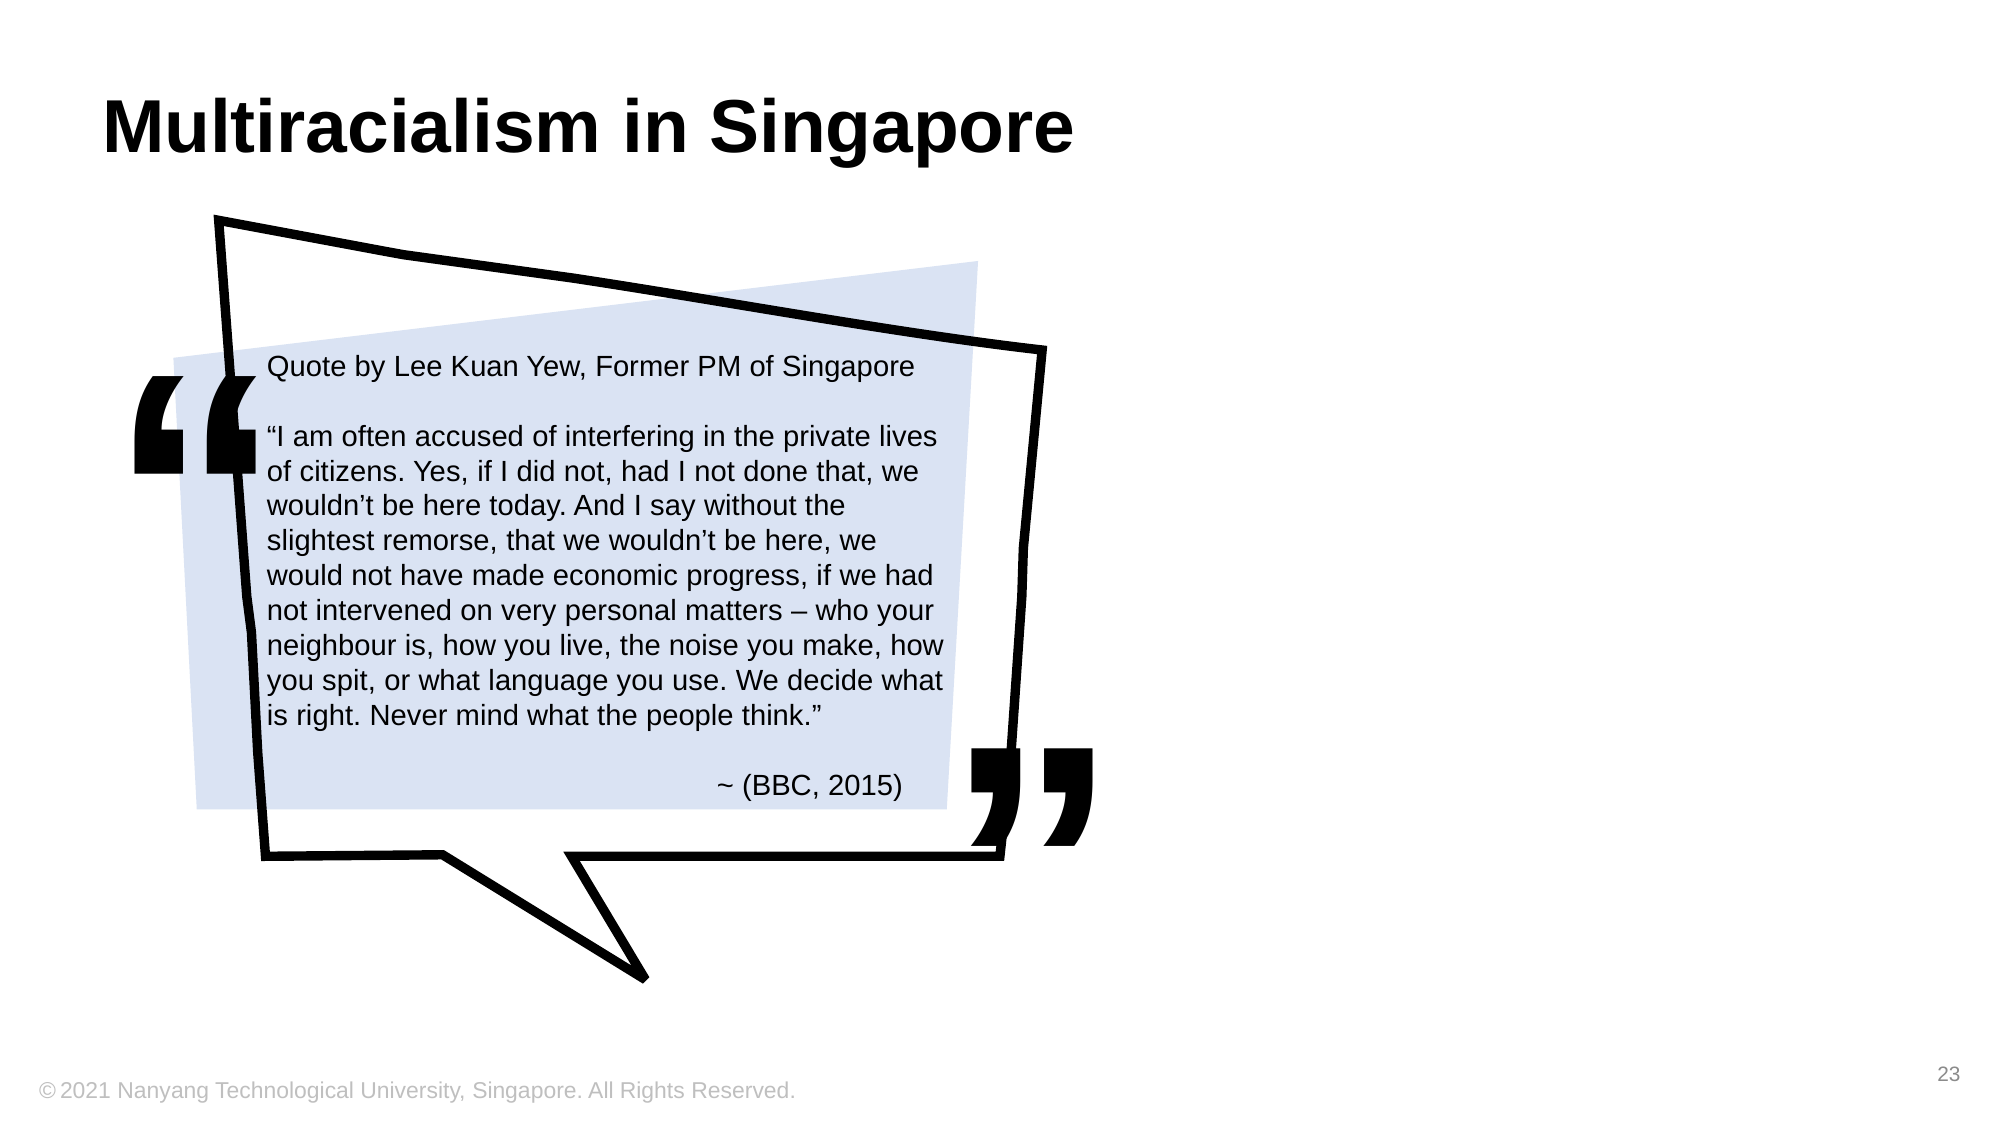

# Multiracialism in Singapore

“

Quote by Lee Kuan Yew, Former PM of Singapore
“I am often accused of interfering in the private lives of citizens. Yes, if I did not, had I not done that, we wouldn’t be here today. And I say without the slightest remorse, that we wouldn’t be here, we would not have made economic progress, if we had not intervened on very personal matters – who your neighbour is, how you live, the noise you make, how you spit, or what language you use. We decide what is right. Never mind what the people think.”

			~ (BBC, 2015)
“
23